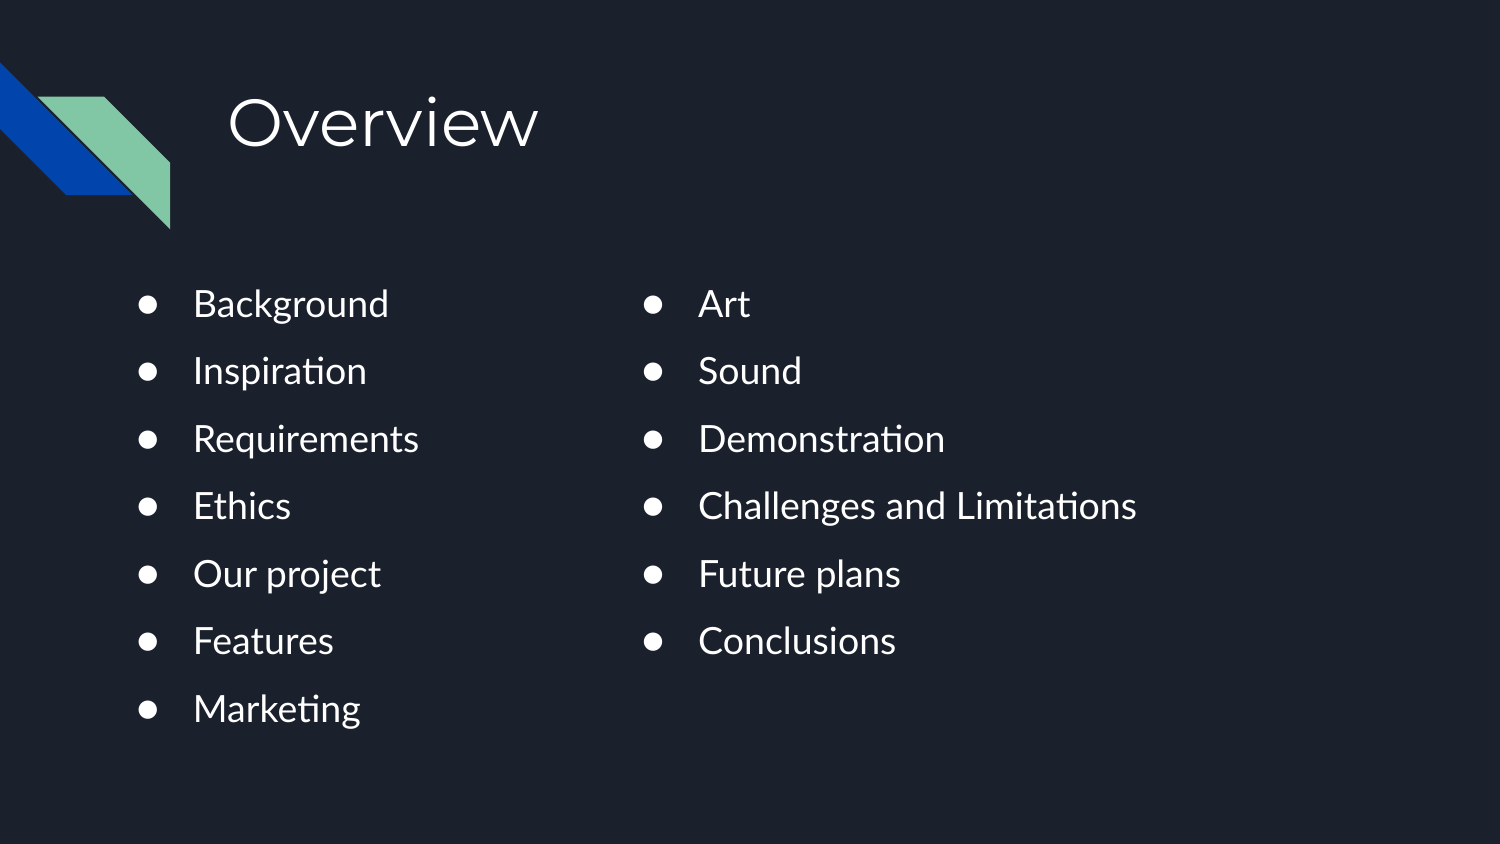

# Overview
Background
Inspiration
Requirements
Ethics
Our project
Features
Marketing
Art
Sound
Demonstration
Challenges and Limitations
Future plans
Conclusions